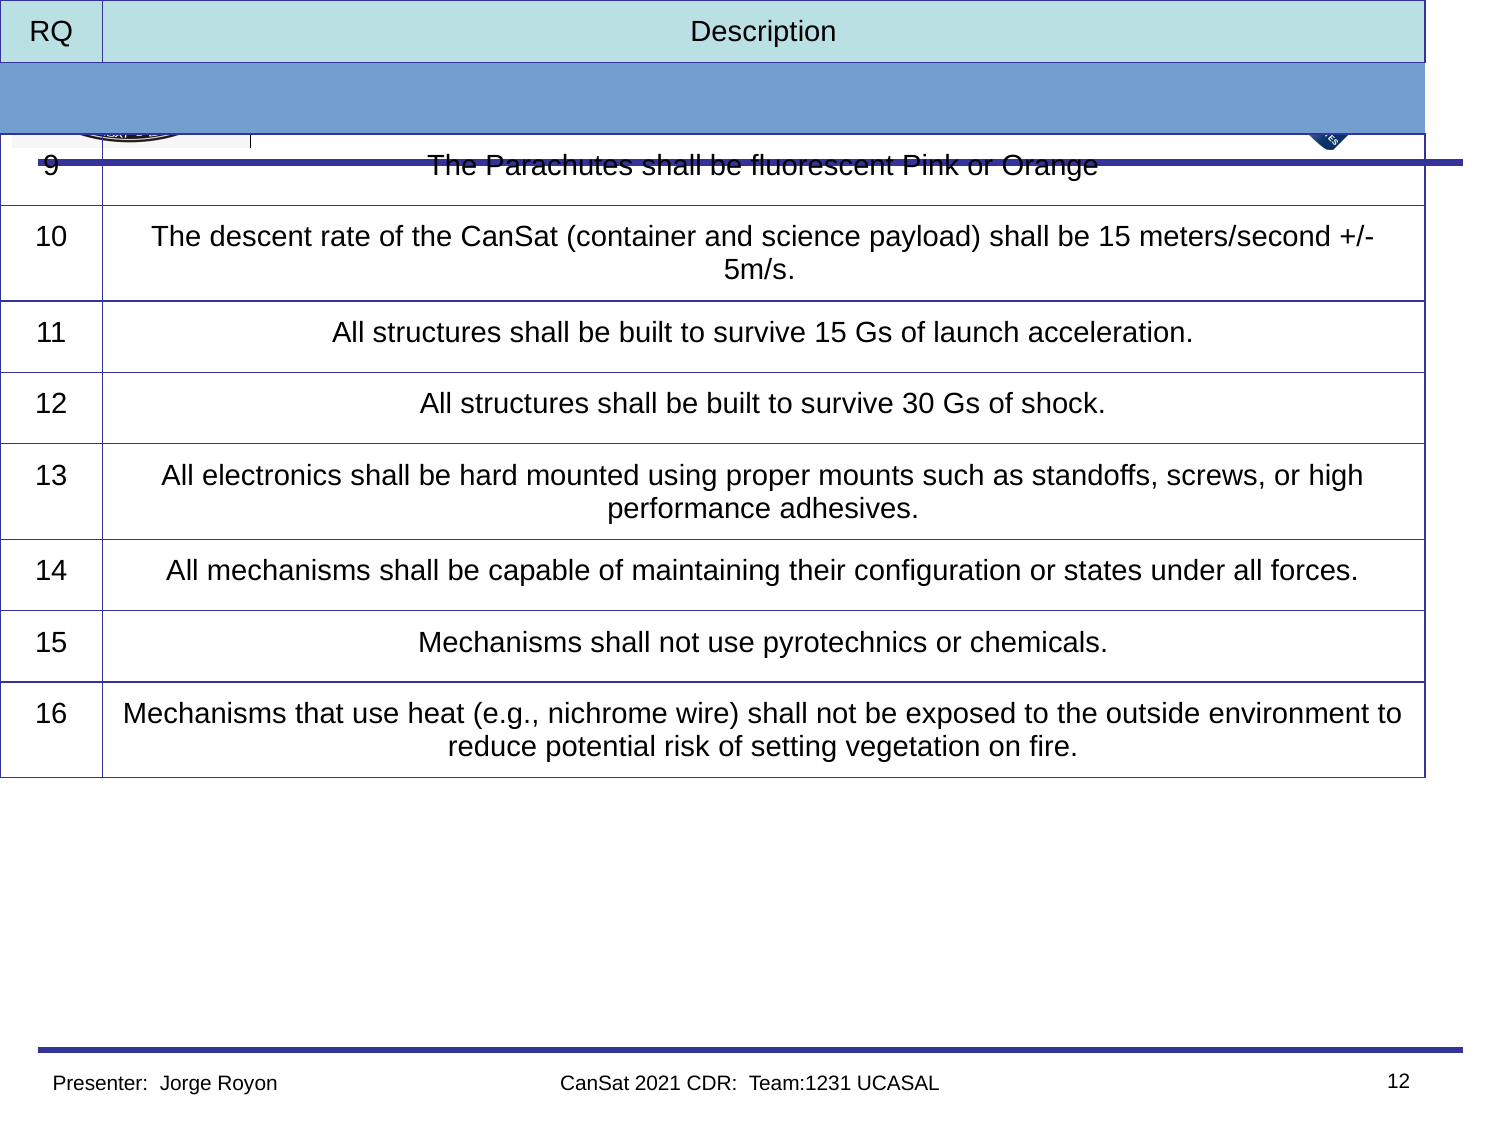

# System Requirement Summary
| RQ | Description |
| --- | --- |
|  |  |
| 9 | The Parachutes shall be fluorescent Pink or Orange |
| 10 | The descent rate of the CanSat (container and science payload) shall be 15 meters/second +/- 5m/s. |
| 11 | All structures shall be built to survive 15 Gs of launch acceleration. |
| 12 | All structures shall be built to survive 30 Gs of shock. |
| 13 | All electronics shall be hard mounted using proper mounts such as standoffs, screws, or high performance adhesives. |
| 14 | All mechanisms shall be capable of maintaining their configuration or states under all forces. |
| 15 | Mechanisms shall not use pyrotechnics or chemicals. |
| 16 | Mechanisms that use heat (e.g., nichrome wire) shall not be exposed to the outside environment to reduce potential risk of setting vegetation on fire. |
| 17 | Both the container and payloads shall be labeled with team contact information including email address. |
12
Presenter:  Jorge Royon
CanSat 2021 CDR:  Team:1231 UCASAL